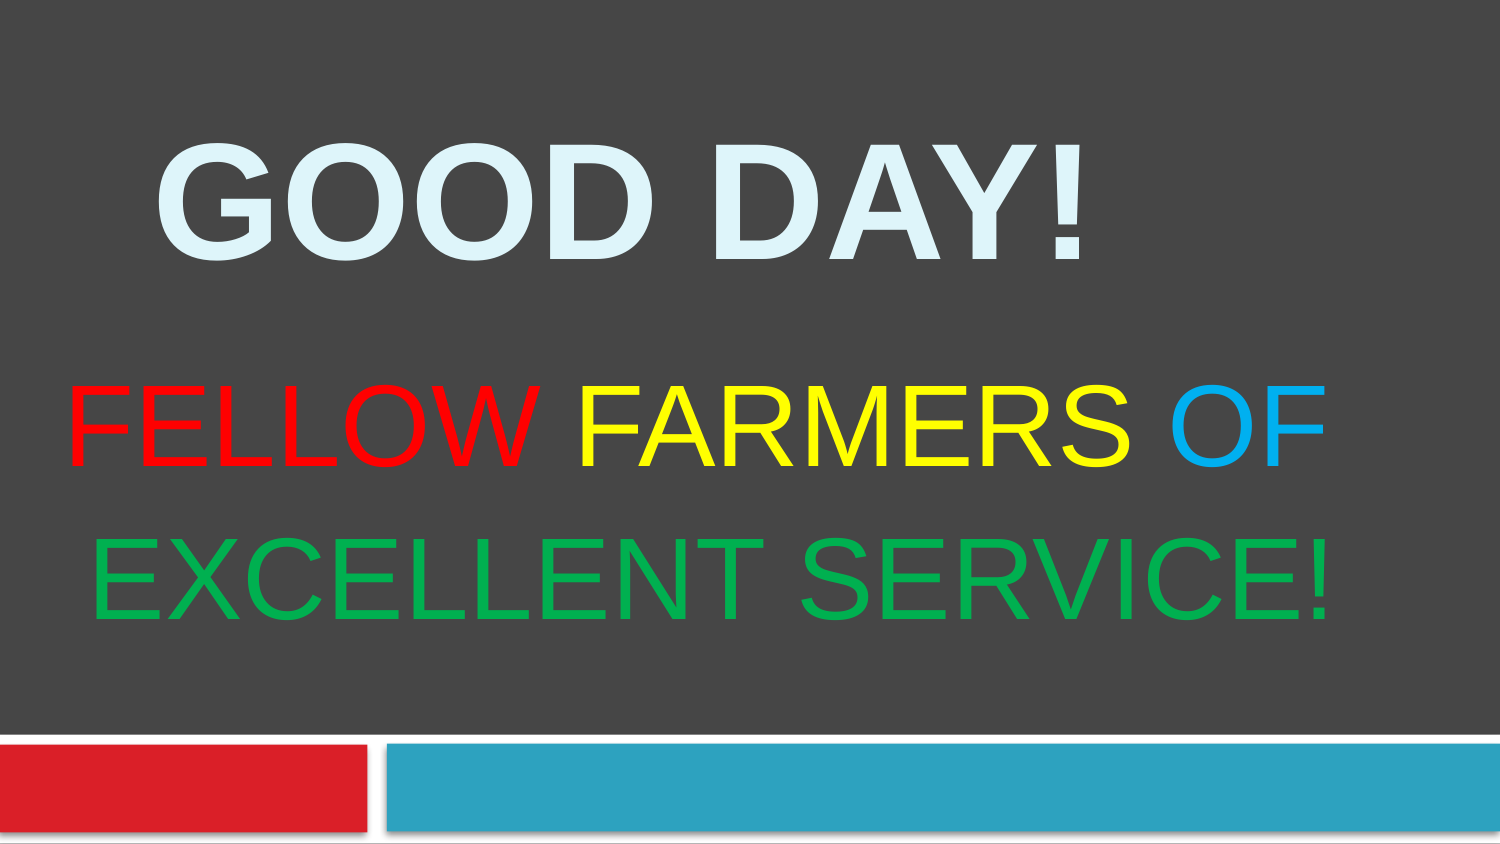

# GOOD DAY!
FELLOW FARMERS OF
EXCELLENT SERVICE!